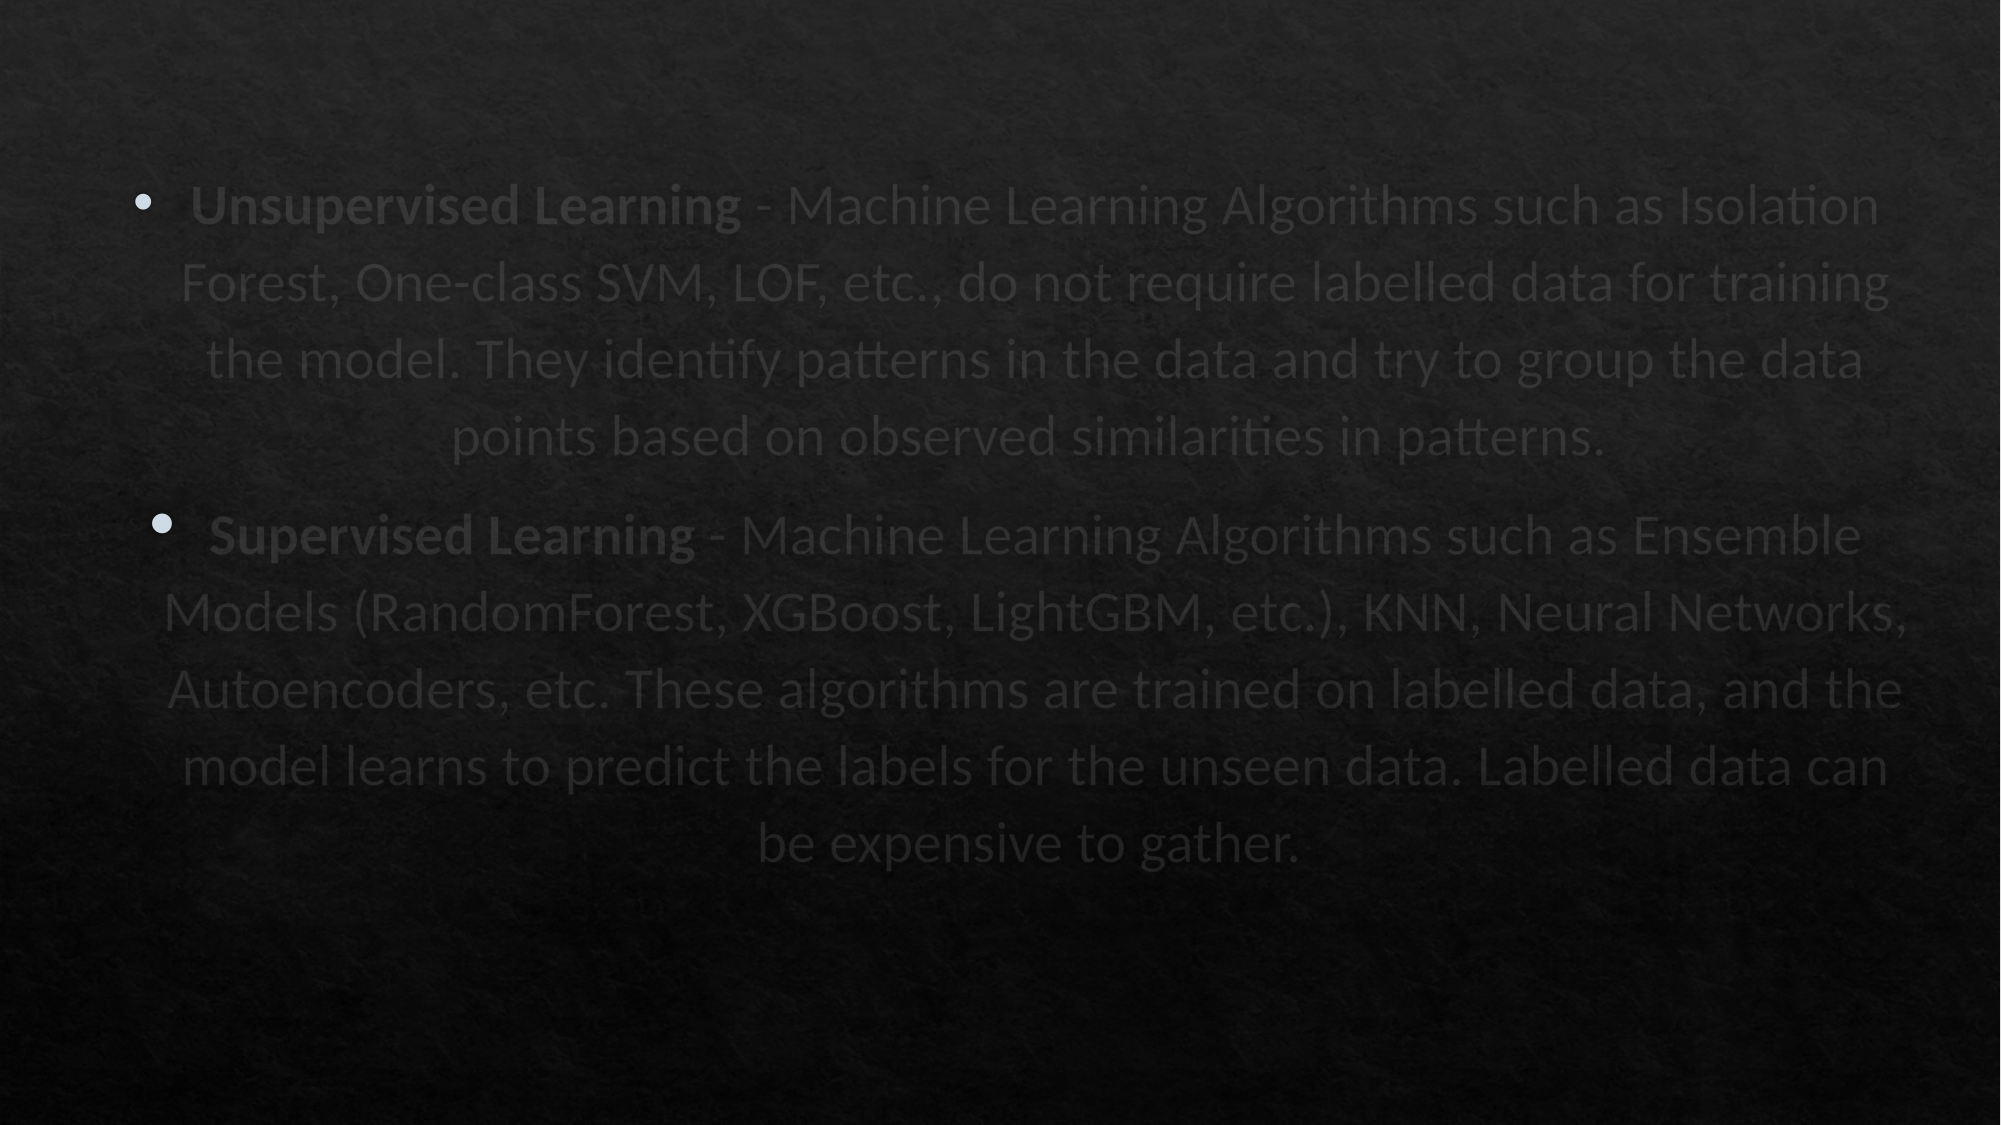

Unsupervised Learning - Machine Learning Algorithms such as Isolation Forest, One-class SVM, LOF, etc., do not require labelled data for training the model. They identify patterns in the data and try to group the data points based on observed similarities in patterns.
Supervised Learning - Machine Learning Algorithms such as Ensemble Models (RandomForest, XGBoost, LightGBM, etc.), KNN, Neural Networks, Autoencoders, etc. These algorithms are trained on labelled data, and the model learns to predict the labels for the unseen data. Labelled data can be expensive to gather.